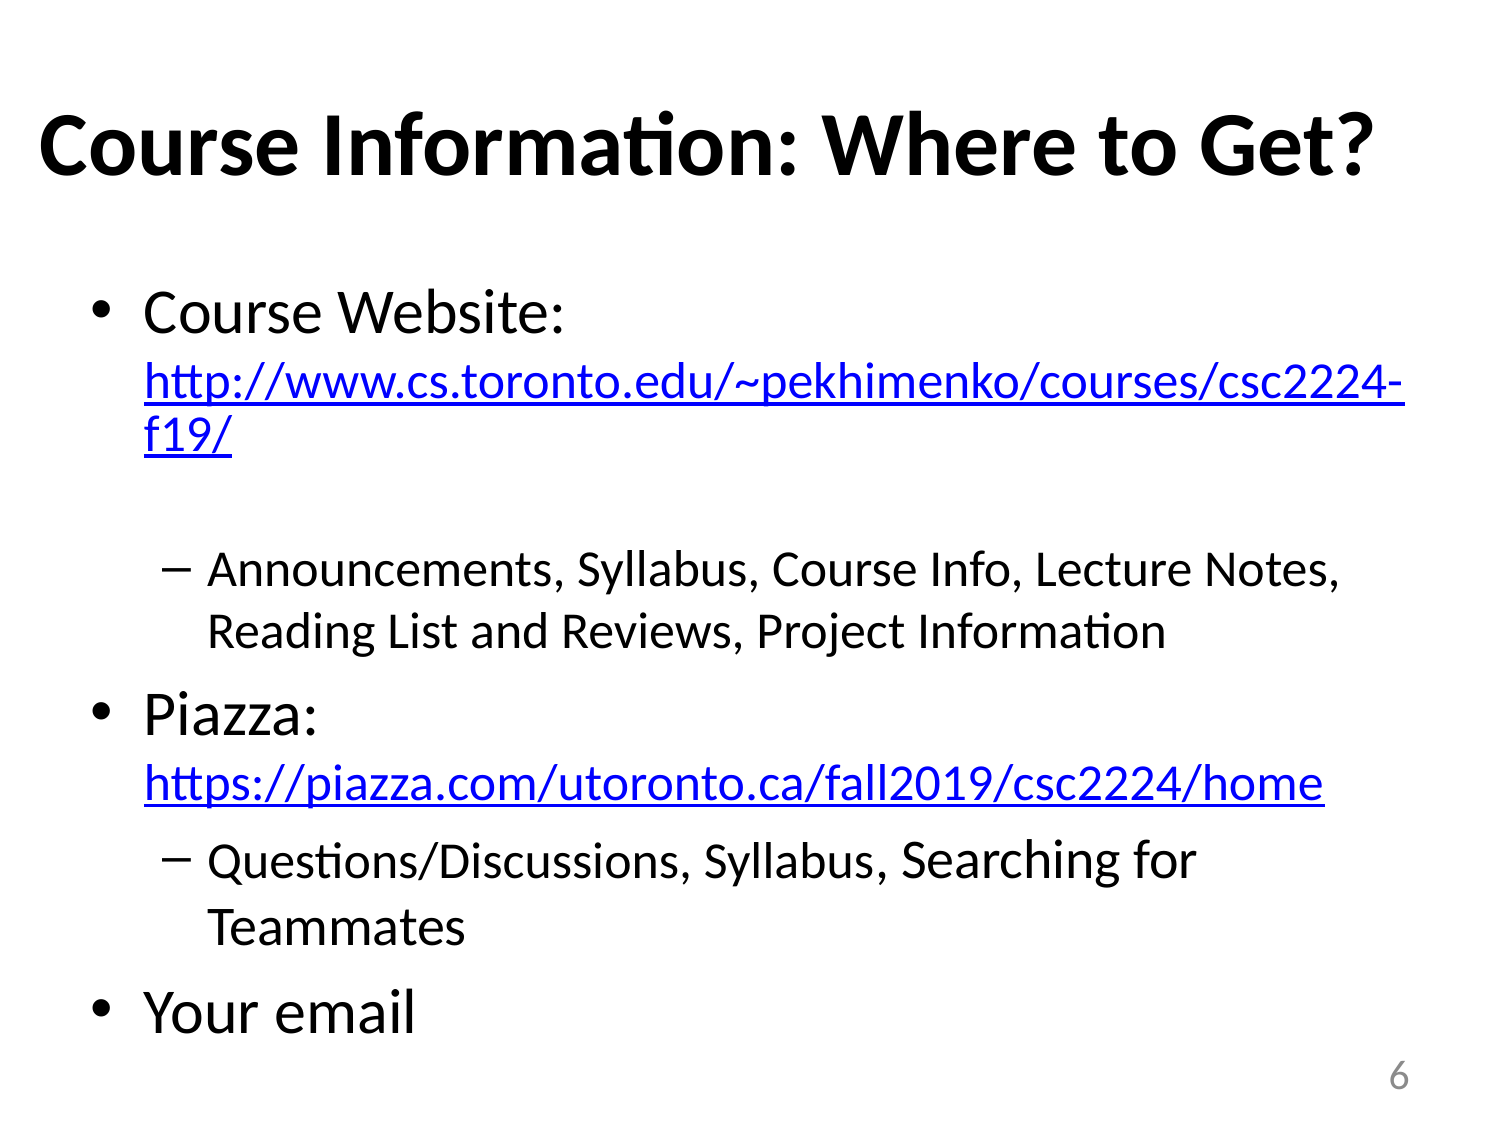

# Course Information: Where to Get?
Course Website: http://www.cs.toronto.edu/~pekhimenko/courses/csc2224-f19/
Announcements, Syllabus, Course Info, Lecture Notes, Reading List and Reviews, Project Information
Piazza: https://piazza.com/utoronto.ca/fall2019/csc2224/home
Questions/Discussions, Syllabus, Searching for Teammates
Your email
6